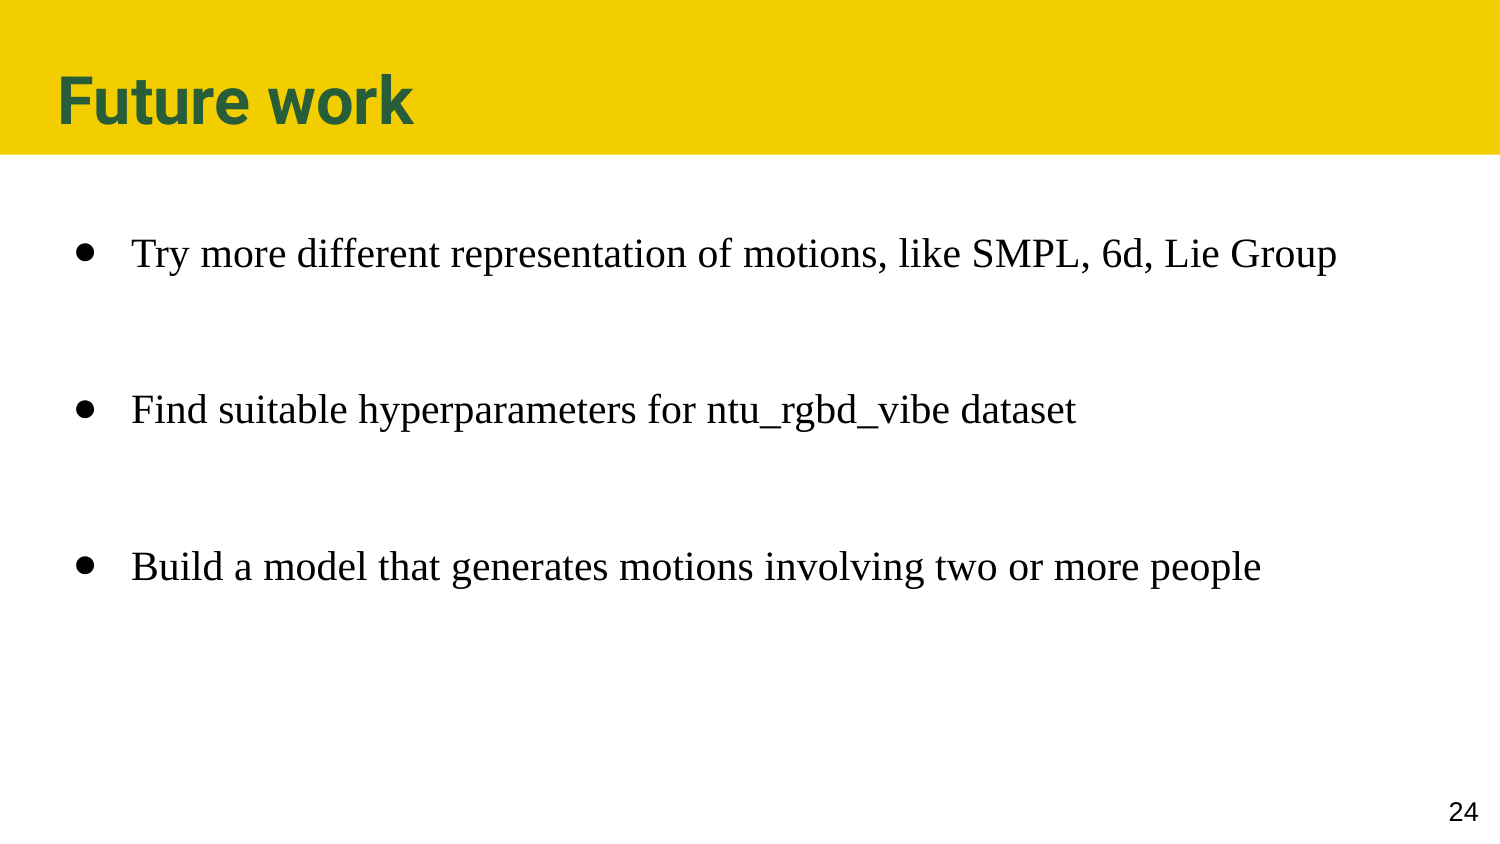

# Future work
Try more different representation of motions, like SMPL, 6d, Lie Group

Find suitable hyperparameters for ntu_rgbd_vibe dataset

Build a model that generates motions involving two or more people

24